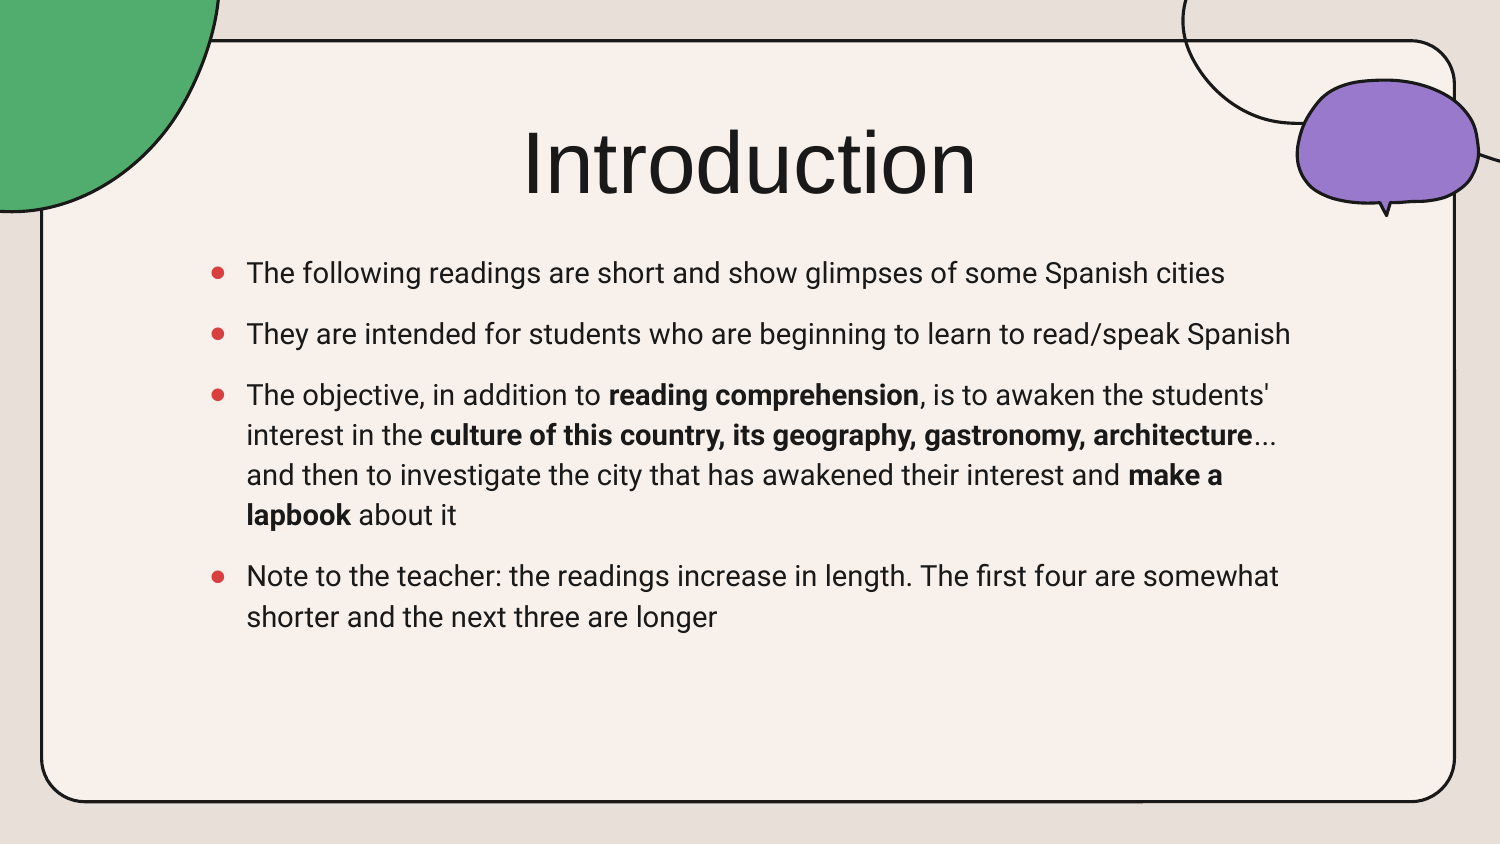

# Introduction
The following readings are short and show glimpses of some Spanish cities
They are intended for students who are beginning to learn to read/speak Spanish
The objective, in addition to reading comprehension, is to awaken the students' interest in the culture of this country, its geography, gastronomy, architecture... and then to investigate the city that has awakened their interest and make a lapbook about it
Note to the teacher: the readings increase in length. The first four are somewhat shorter and the next three are longer